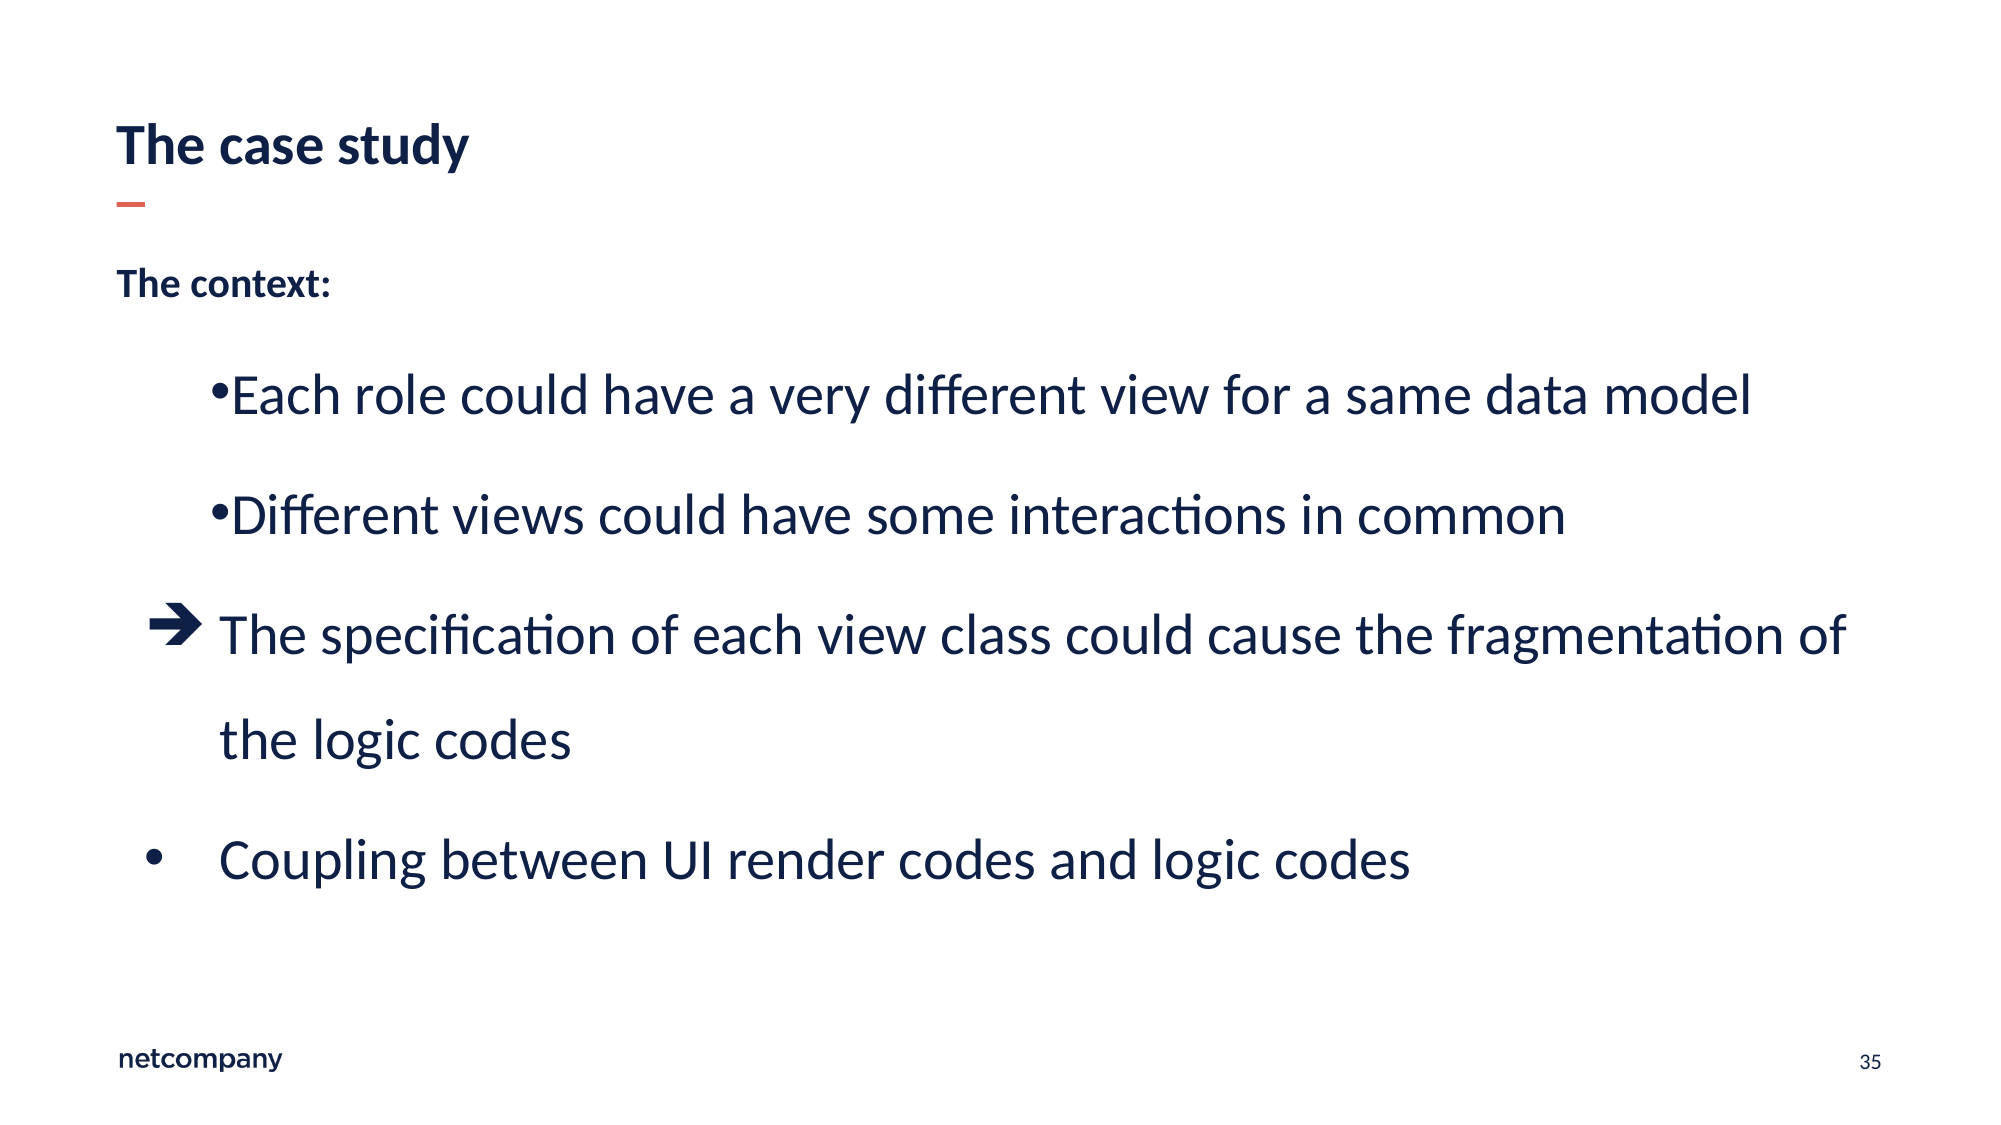

# The case study
The context:
Each role could have a very different view for a same data model
Different views could have some interactions in common
The specification of each view class could cause the fragmentation of the logic codes
Coupling between UI render codes and logic codes